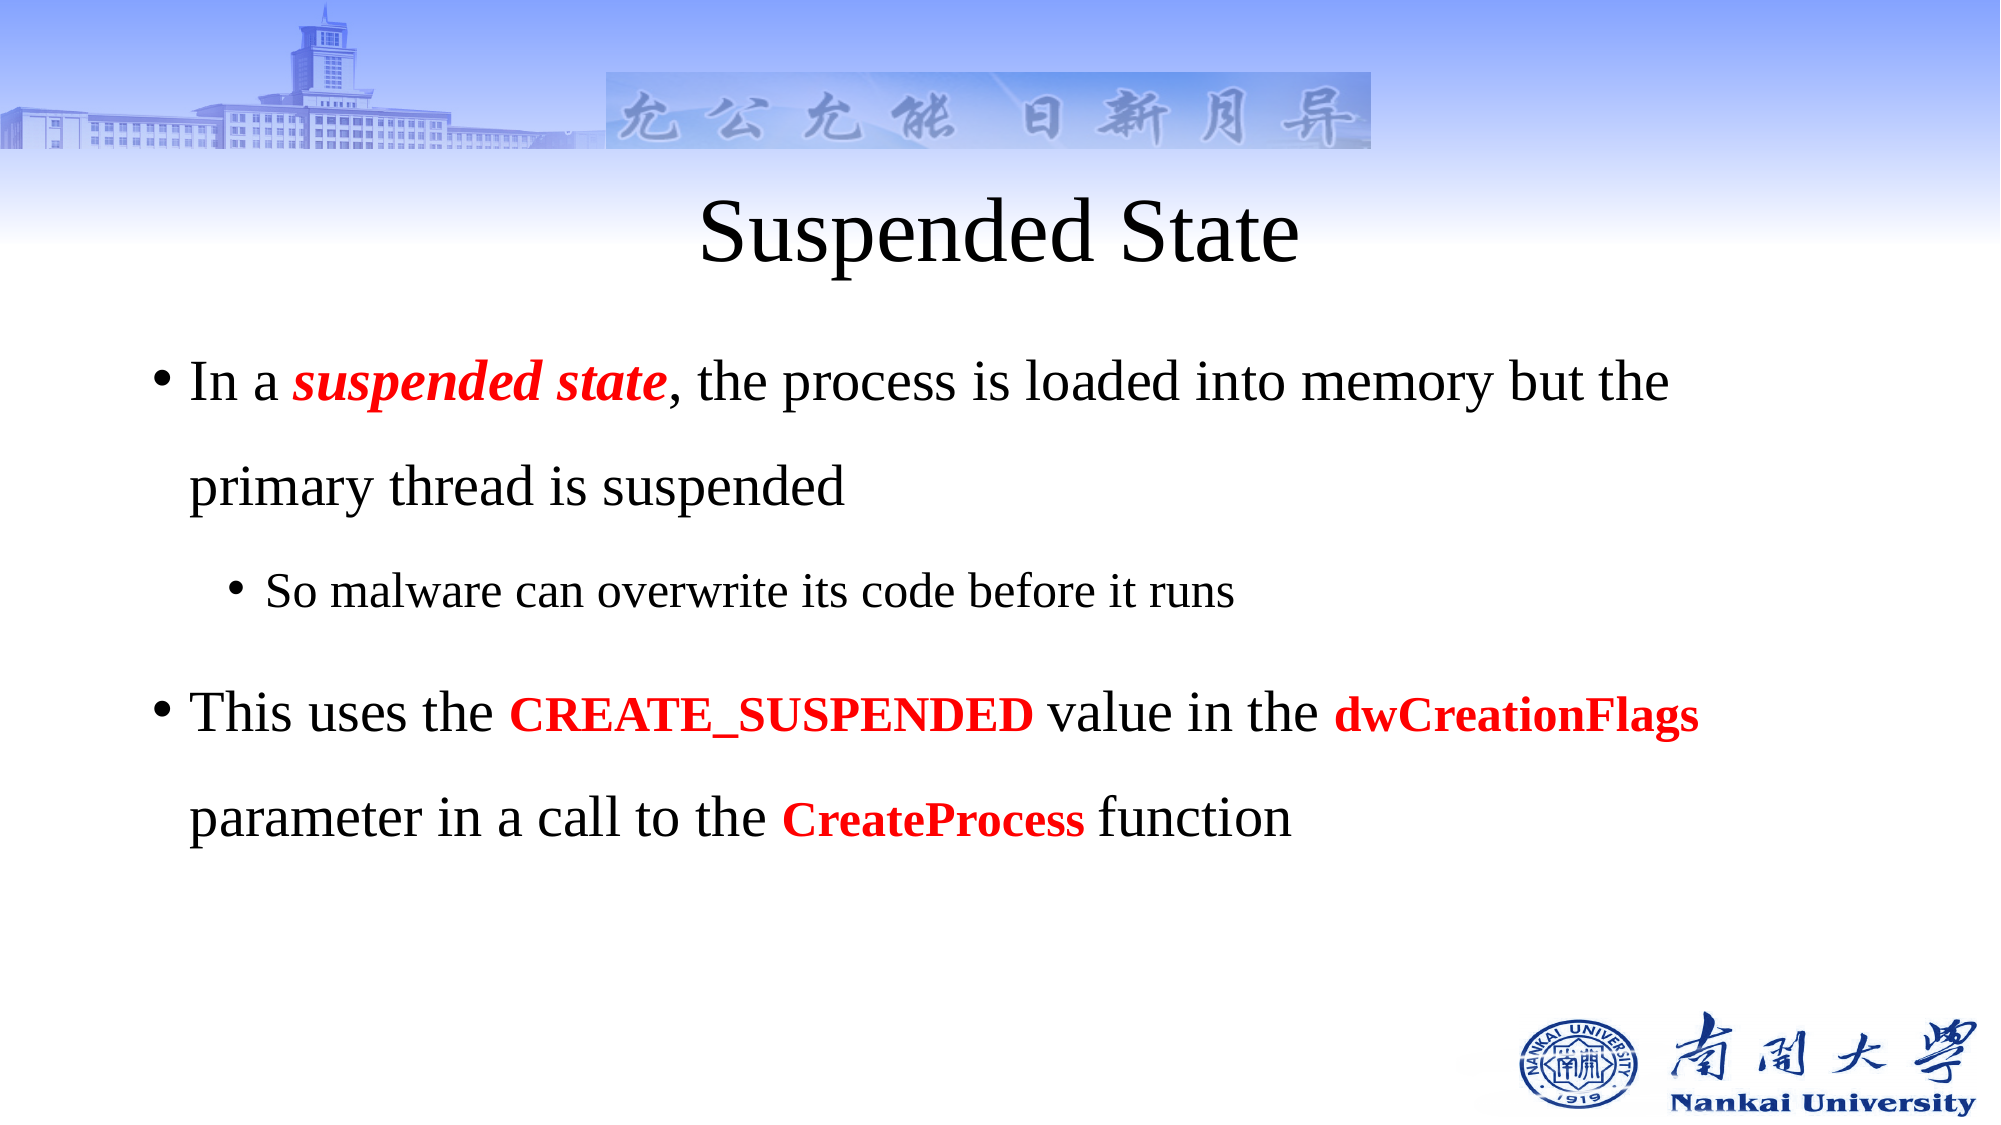

# Suspended State
In a suspended state, the process is loaded into memory but the primary thread is suspended
So malware can overwrite its code before it runs
This uses the CREATE_SUSPENDED value in the dwCreationFlags parameter in a call to the CreateProcess function